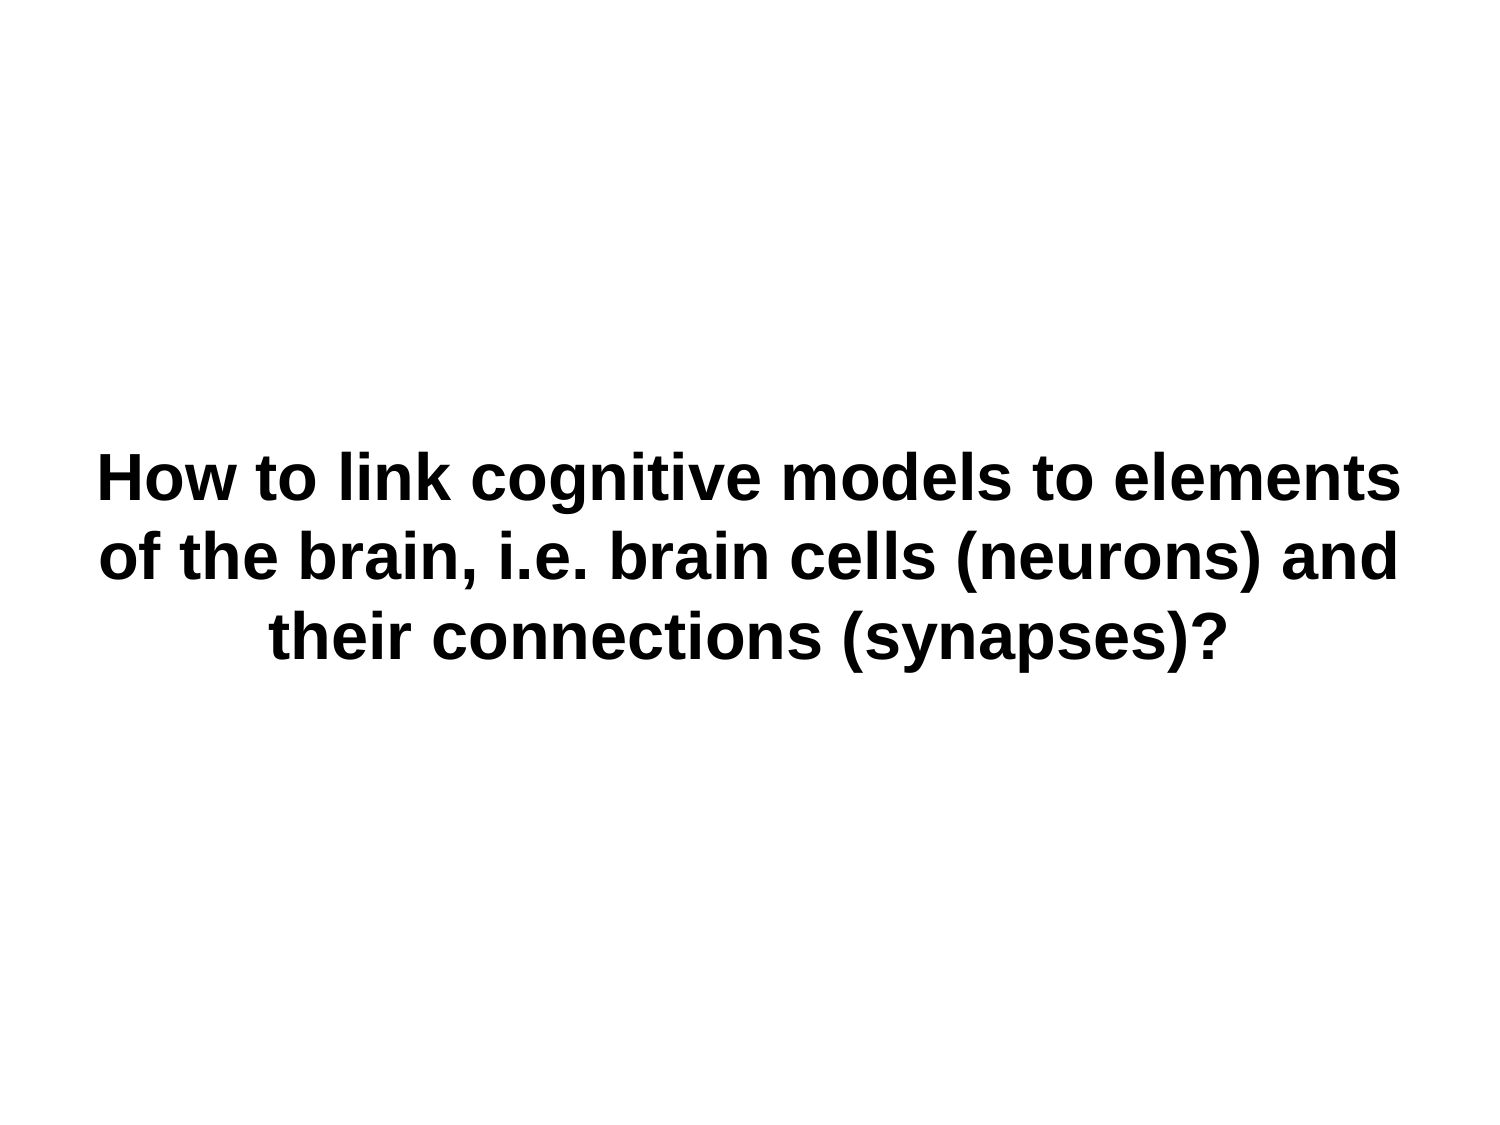

# How to link cognitive models to elements of the brain, i.e. brain cells (neurons) and their connections (synapses)?